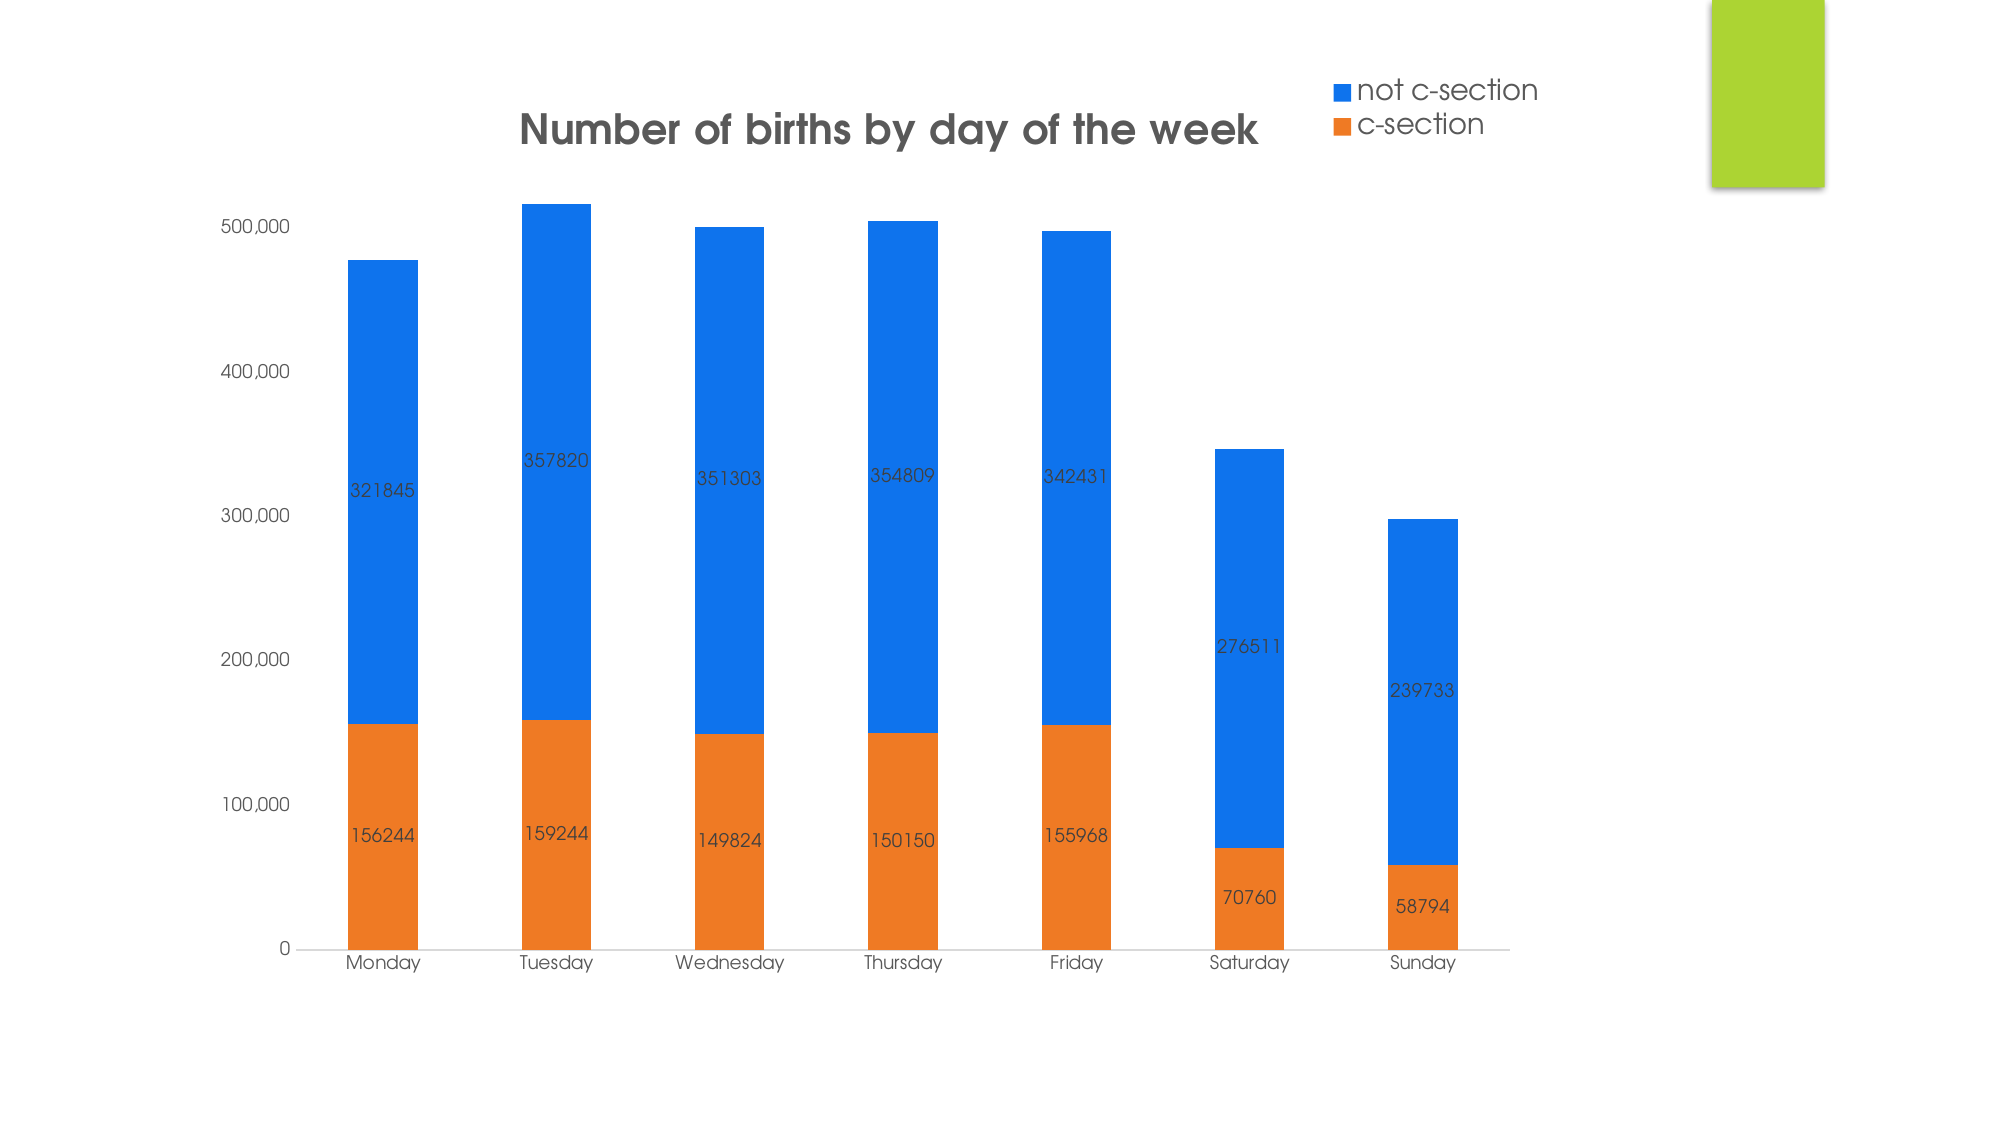

### Chart: Number of births by day of the week

| Category | c-section | not c-section |
|---|---|---|
| Monday | 156244.0 | 321845.0 |
| Tuesday | 159244.0 | 357820.0 |
| Wednesday | 149824.0 | 351303.0 |
| Thursday | 150150.0 | 354809.0 |
| Friday | 155968.0 | 342431.0 |
| Saturday | 70760.0 | 276511.0 |
| Sunday | 58794.0 | 239733.0 |